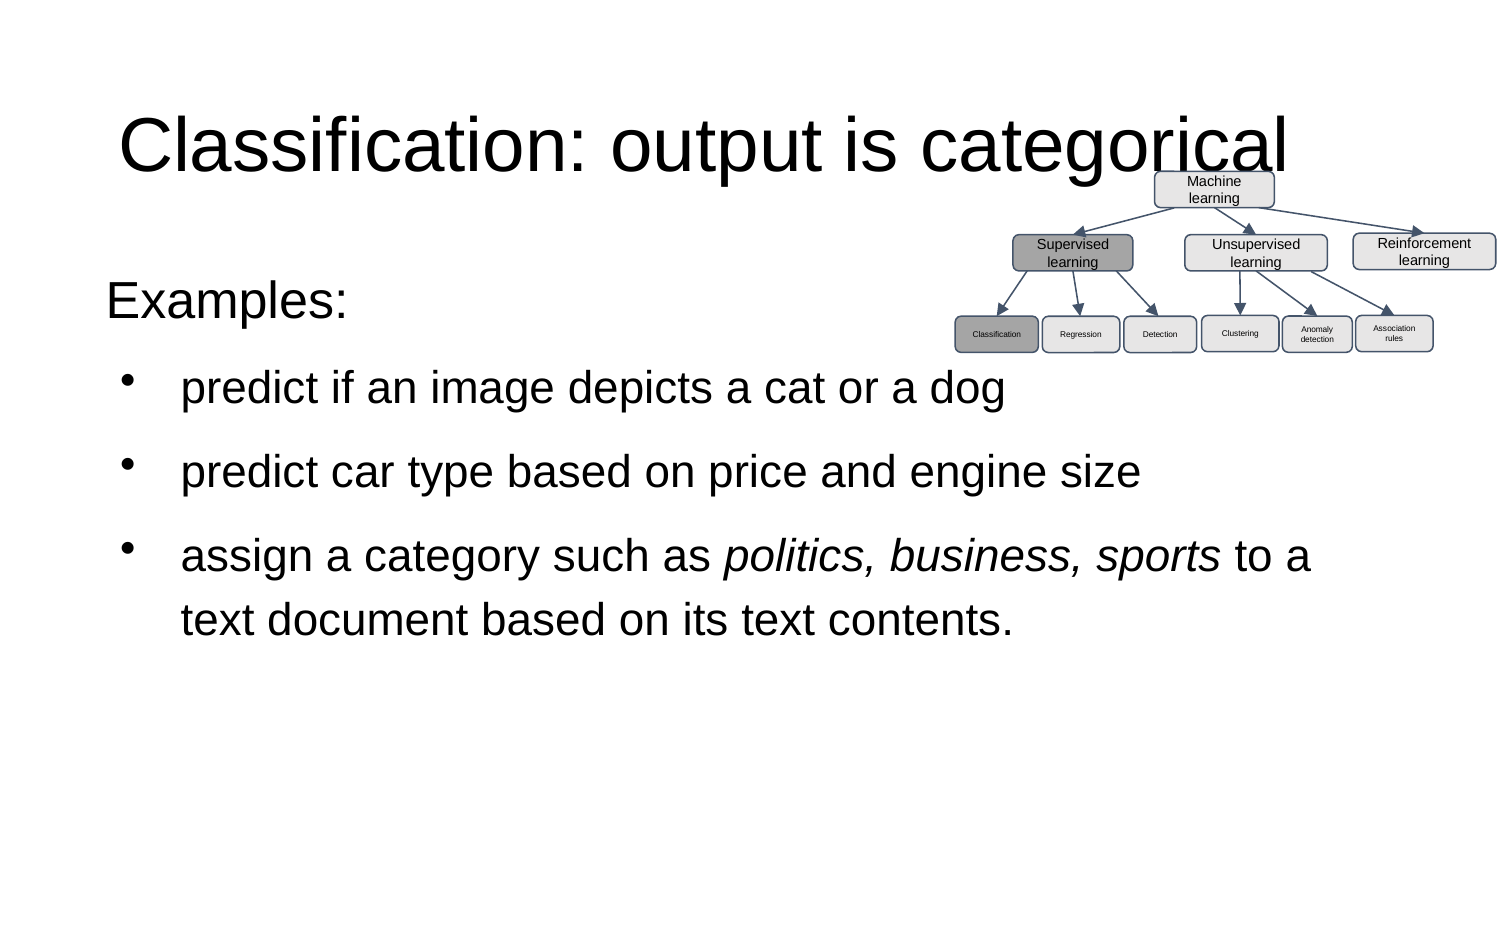

# Classification: output is categorical
Machine learning
Reinforcement learning
Supervised learning
Unsupervised learning
Examples:
predict if an image depicts a cat or a dog
predict car type based on price and engine size
assign a category such as politics, business, sports to a text document based on its text contents.

Clustering
Association rules
Anomaly detection
Classification
Regression
Detection
17